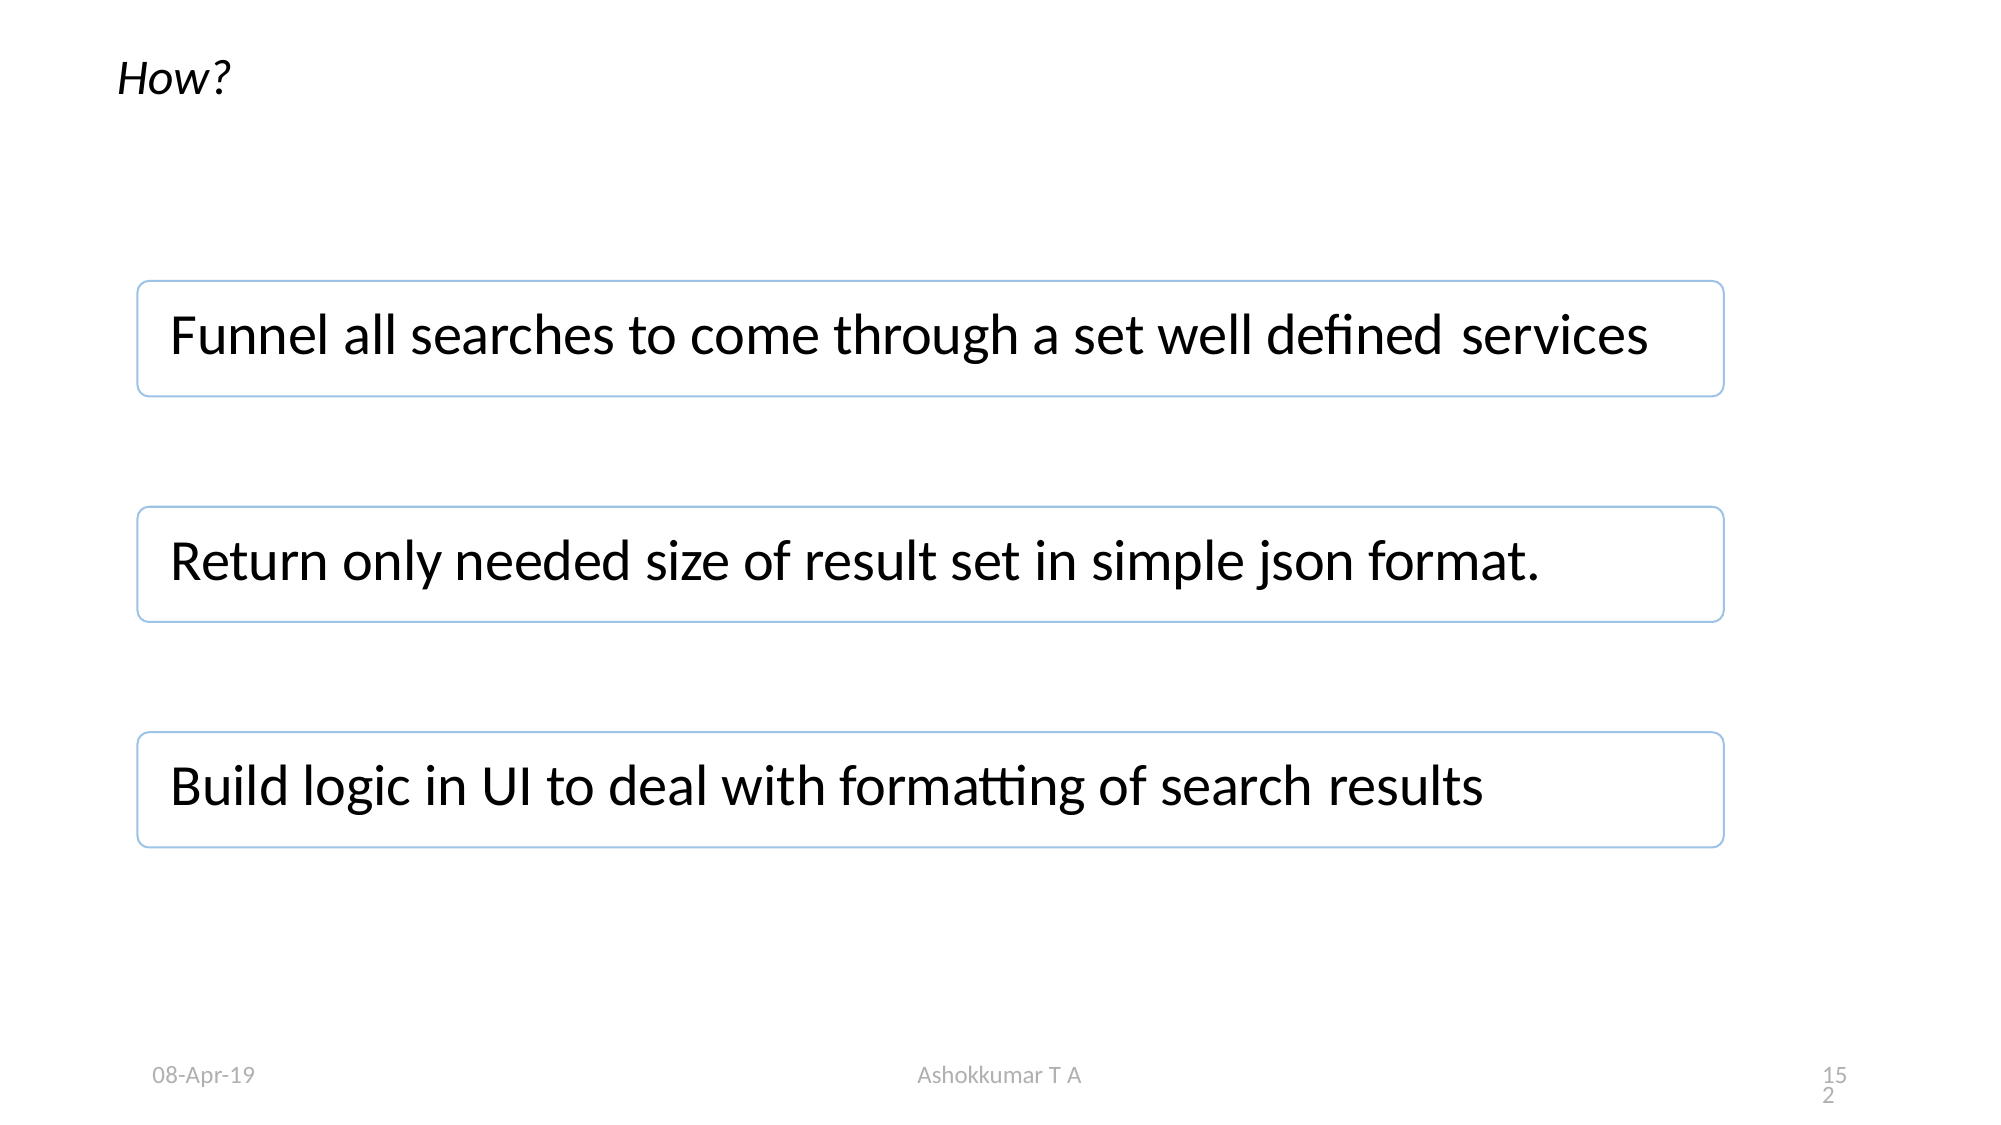

# How?

Funnel all searches to come through a set well defined services
Return only needed size of result set in simple json format.  Build logic in UI to deal with formatting of search results

08-Apr-19
Ashokkumar T A
152